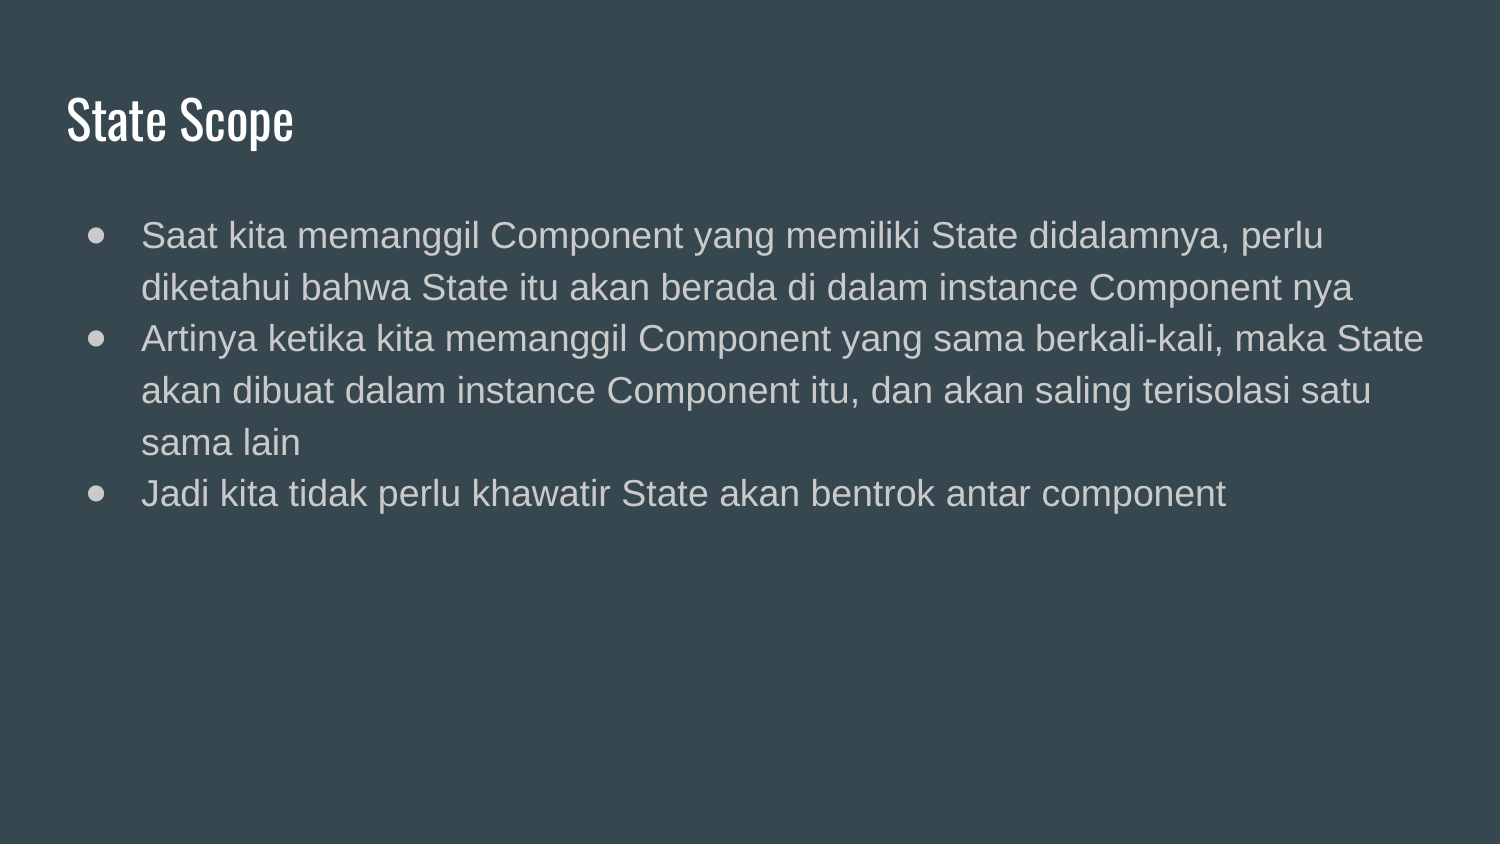

# State Scope
Saat kita memanggil Component yang memiliki State didalamnya, perlu diketahui bahwa State itu akan berada di dalam instance Component nya
Artinya ketika kita memanggil Component yang sama berkali-kali, maka State akan dibuat dalam instance Component itu, dan akan saling terisolasi satu sama lain
Jadi kita tidak perlu khawatir State akan bentrok antar component